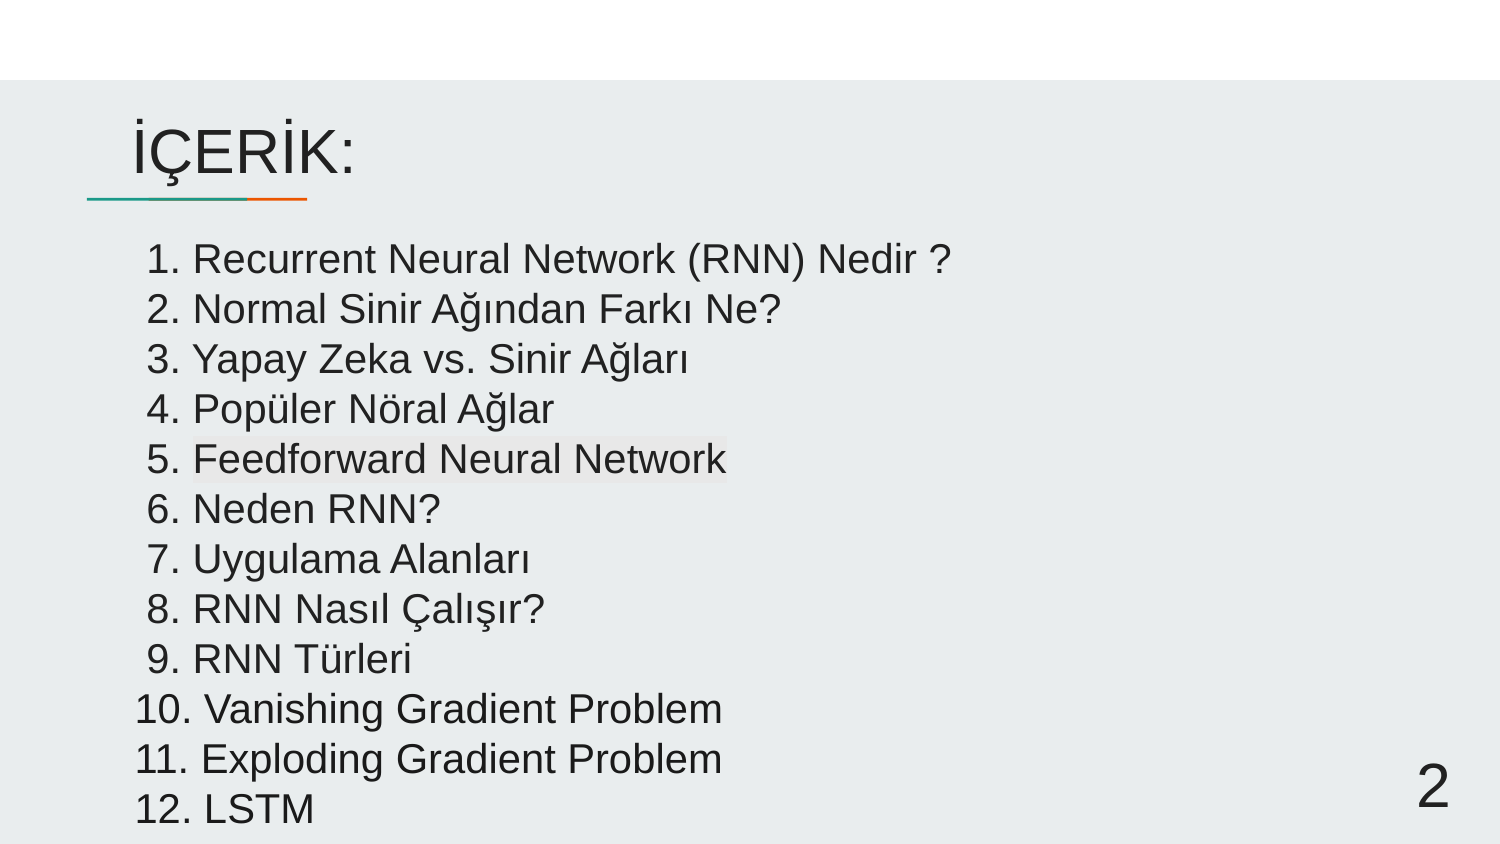

İÇERİK:
# 1. Recurrent Neural Network (RNN) Nedir ?
 2. Normal Sinir Ağından Farkı Ne?
 3. Yapay Zeka vs. Sinir Ağları
 4. Popüler Nöral Ağlar
 5. Feedforward Neural Network
 6. Neden RNN?
 7. Uygulama Alanları
 8. RNN Nasıl Çalışır?
 9. RNN Türleri
10. Vanishing Gradient Problem
11. Exploding Gradient Problem
12. LSTM

2